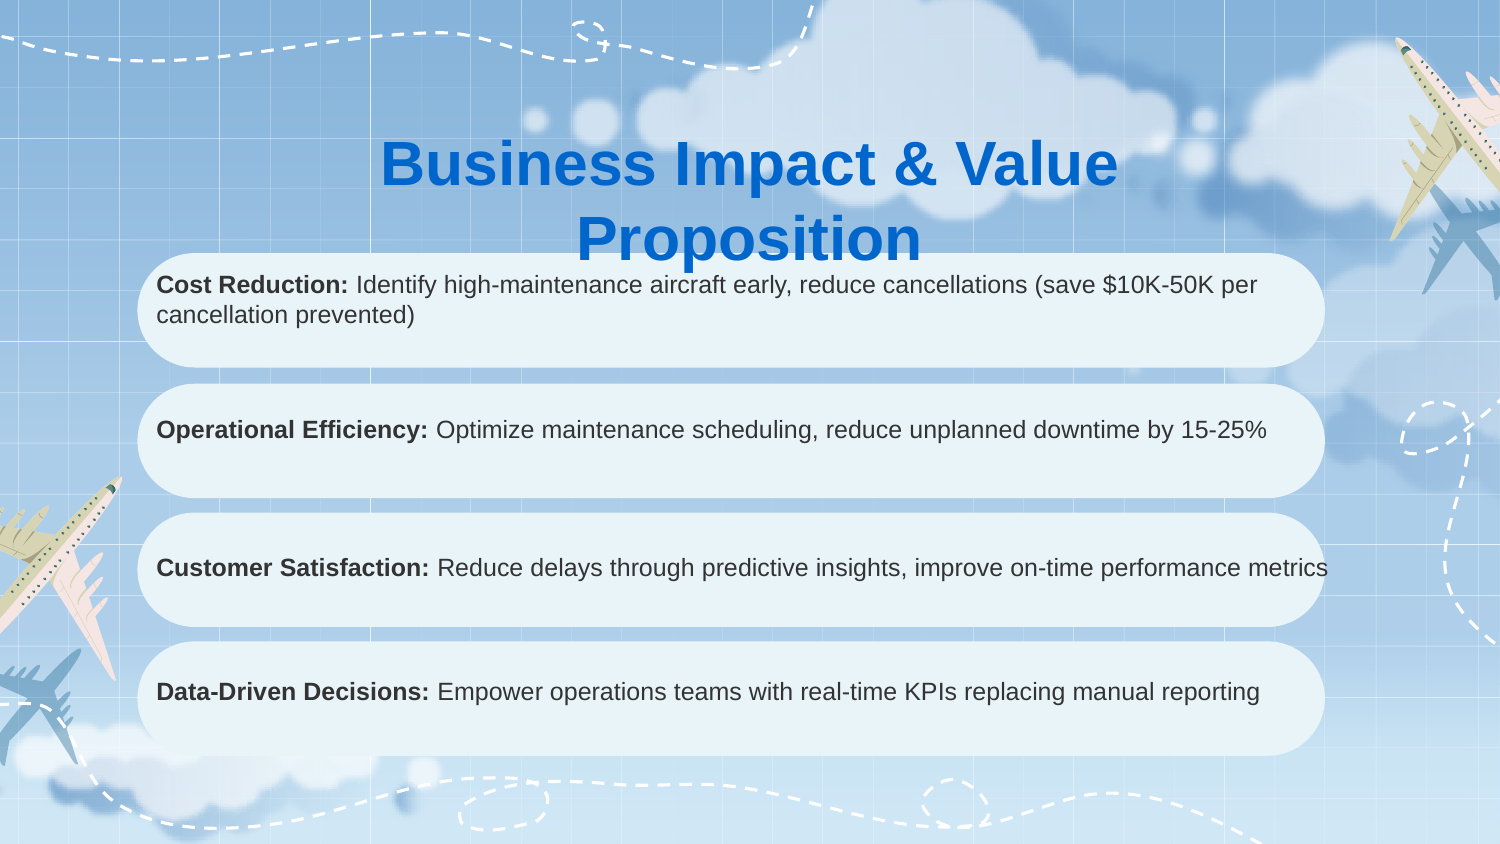

Business Impact & Value Proposition

Cost Reduction: Identify high-maintenance aircraft early, reduce cancellations (save $10K-50K per cancellation prevented)

Operational Efficiency: Optimize maintenance scheduling, reduce unplanned downtime by 15-25%

Customer Satisfaction: Reduce delays through predictive insights, improve on-time performance metrics

Data-Driven Decisions: Empower operations teams with real-time KPIs replacing manual reporting